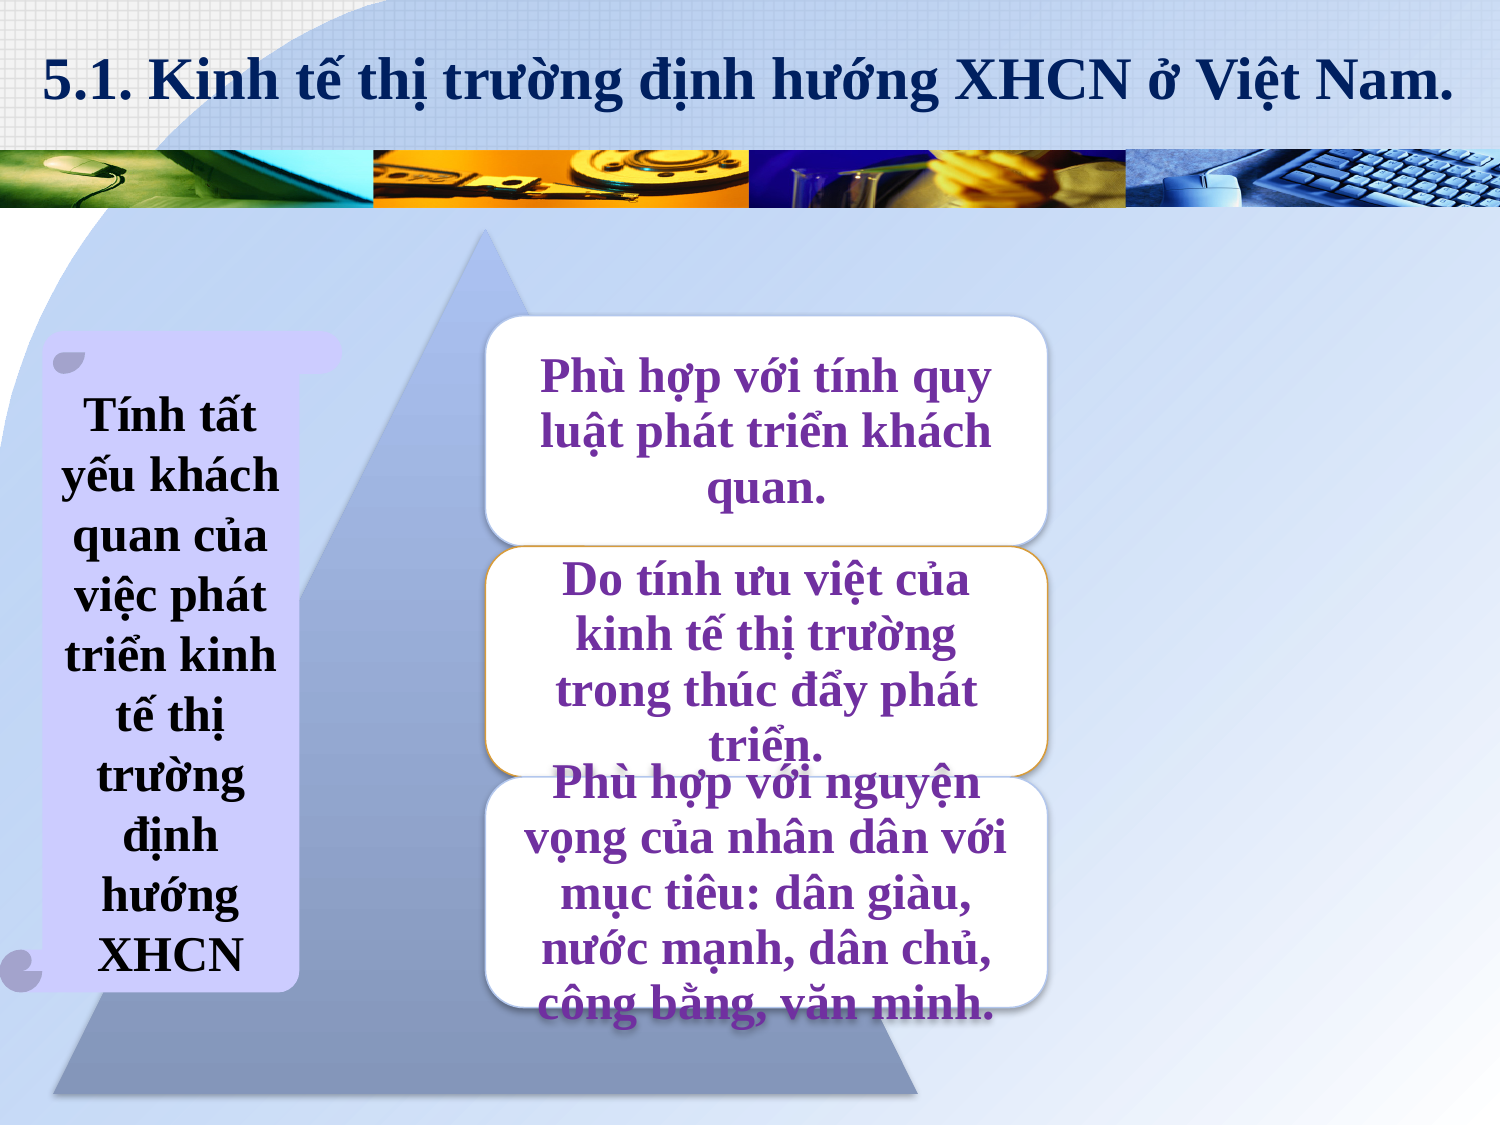

# 5.1. Kinh tế thị trường định hướng XHCN ở Việt Nam.
Phù hợp với tính quy luật phát triển khách quan.
Do tính ưu việt của kinh tế thị trường trong thúc đẩy phát triển.
Phù hợp với nguyện vọng của nhân dân với mục tiêu: dân giàu, nước mạnh, dân chủ, công bằng, văn minh.
Tính tất yếu khách quan của việc phát triển kinh tế thị trường định hướng XHCN